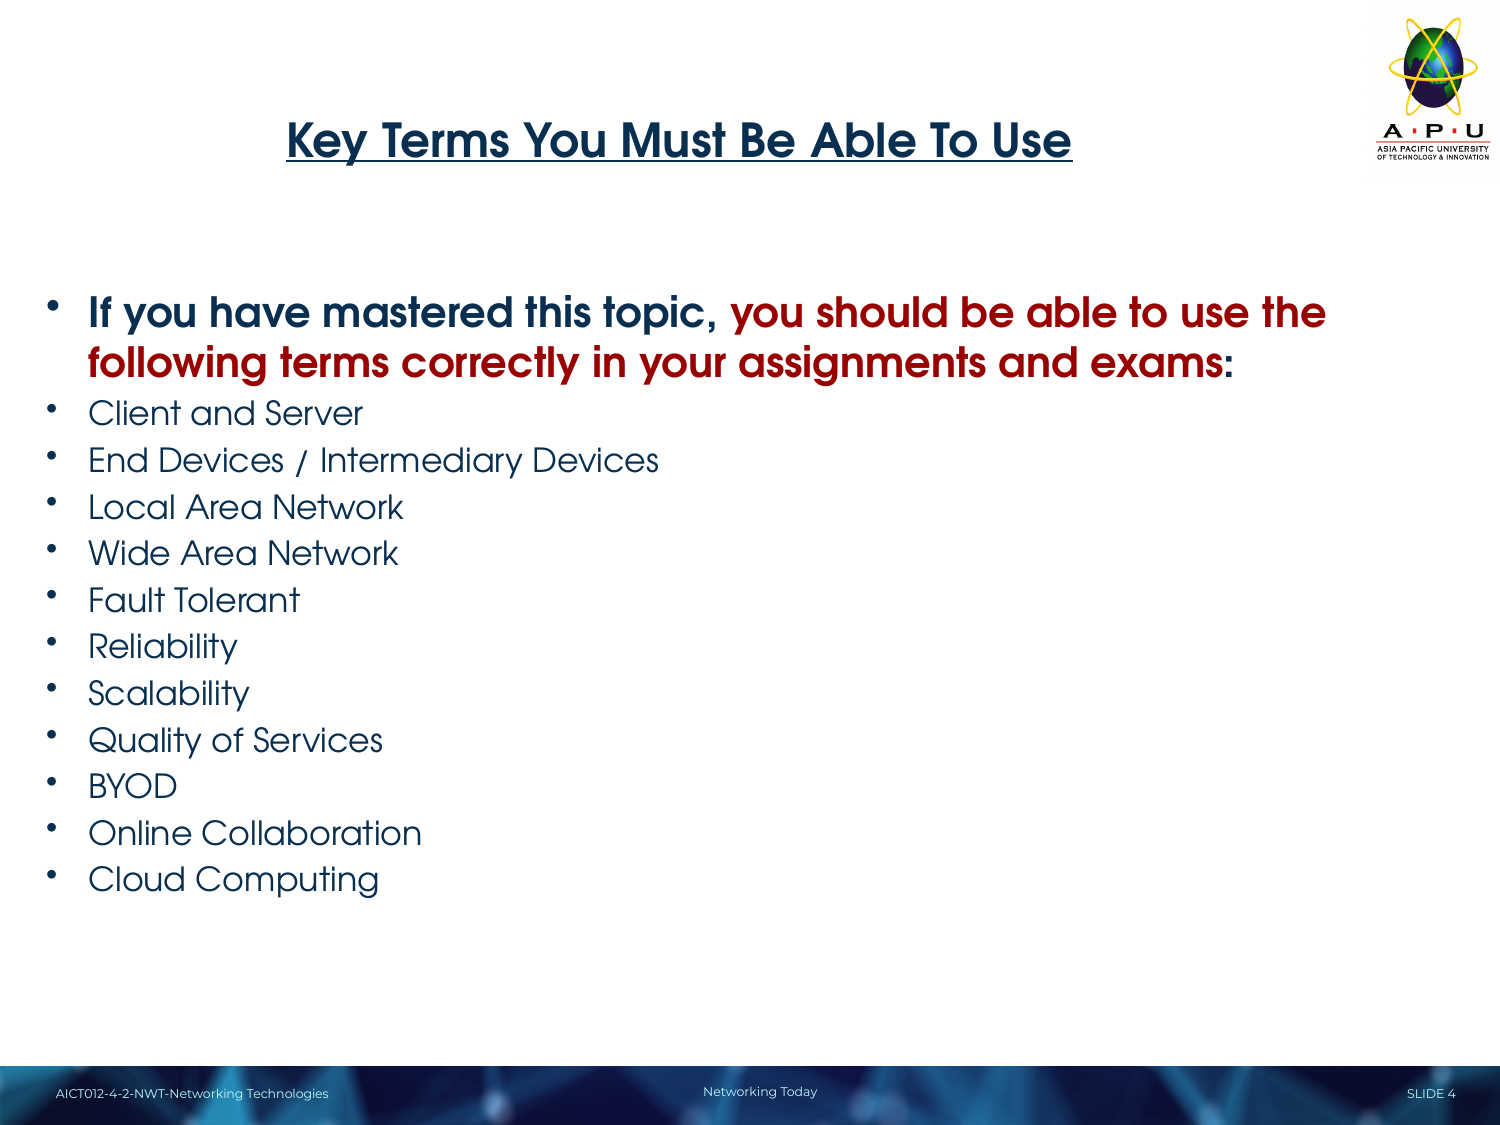

# Key Terms You Must Be Able To Use
If you have mastered this topic, you should be able to use the following terms correctly in your assignments and exams:
Client and Server
End Devices / Intermediary Devices
Local Area Network
Wide Area Network
Fault Tolerant
Reliability
Scalability
Quality of Services
BYOD
Online Collaboration
Cloud Computing